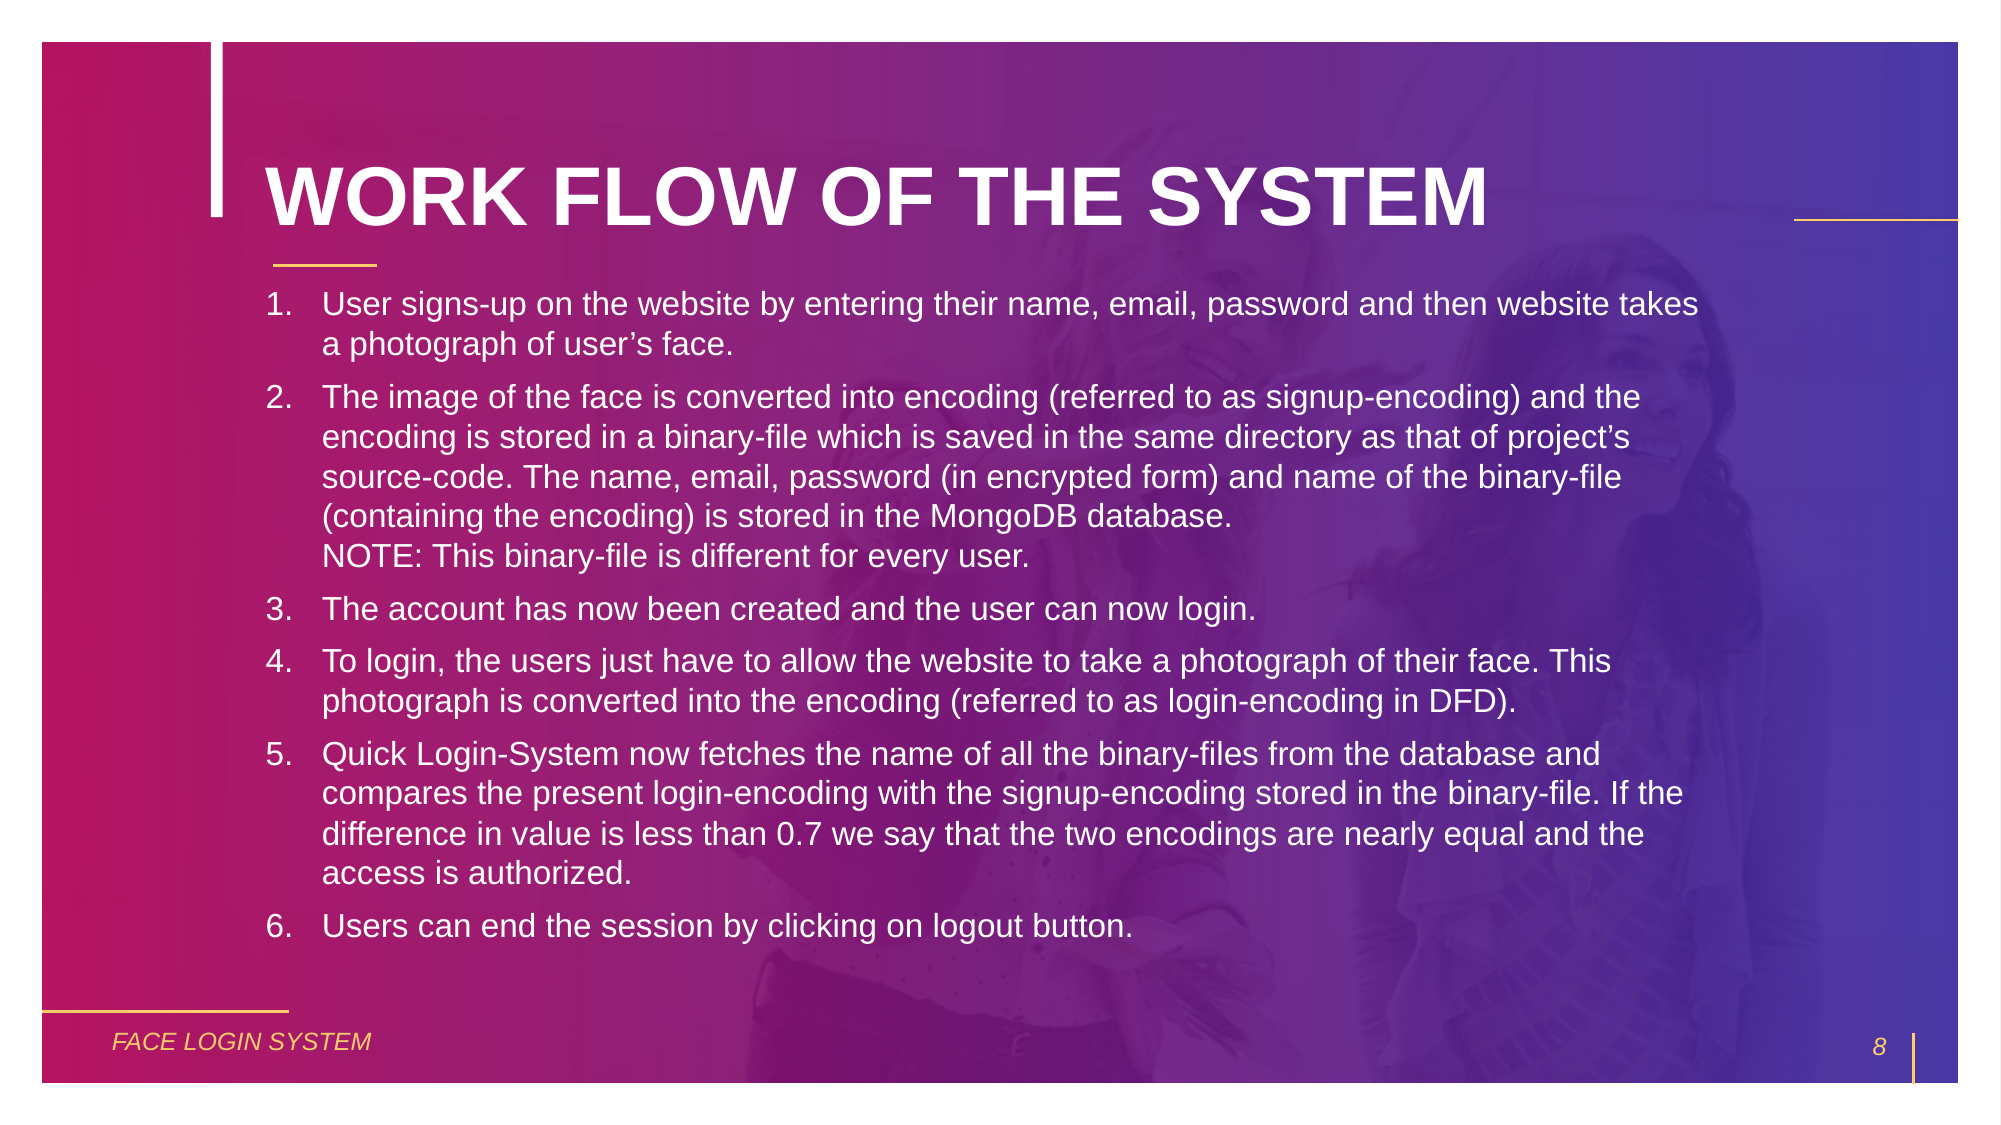

# WORK FLOW OF THE SYSTEM
User signs-up on the website by entering their name, email, password and then website takes a photograph of user’s face.
The image of the face is converted into encoding (referred to as signup-encoding) and the encoding is stored in a binary-file which is saved in the same directory as that of project’s source-code. The name, email, password (in encrypted form) and name of the binary-file (containing the encoding) is stored in the MongoDB database.
NOTE: This binary-file is different for every user.
The account has now been created and the user can now login.
To login, the users just have to allow the website to take a photograph of their face. This photograph is converted into the encoding (referred to as login-encoding in DFD).
Quick Login-System now fetches the name of all the binary-files from the database and compares the present login-encoding with the signup-encoding stored in the binary-file. If the difference in value is less than 0.7 we say that the two encodings are nearly equal and the access is authorized.
Users can end the session by clicking on logout button.
FACE LOGIN SYSTEM
8